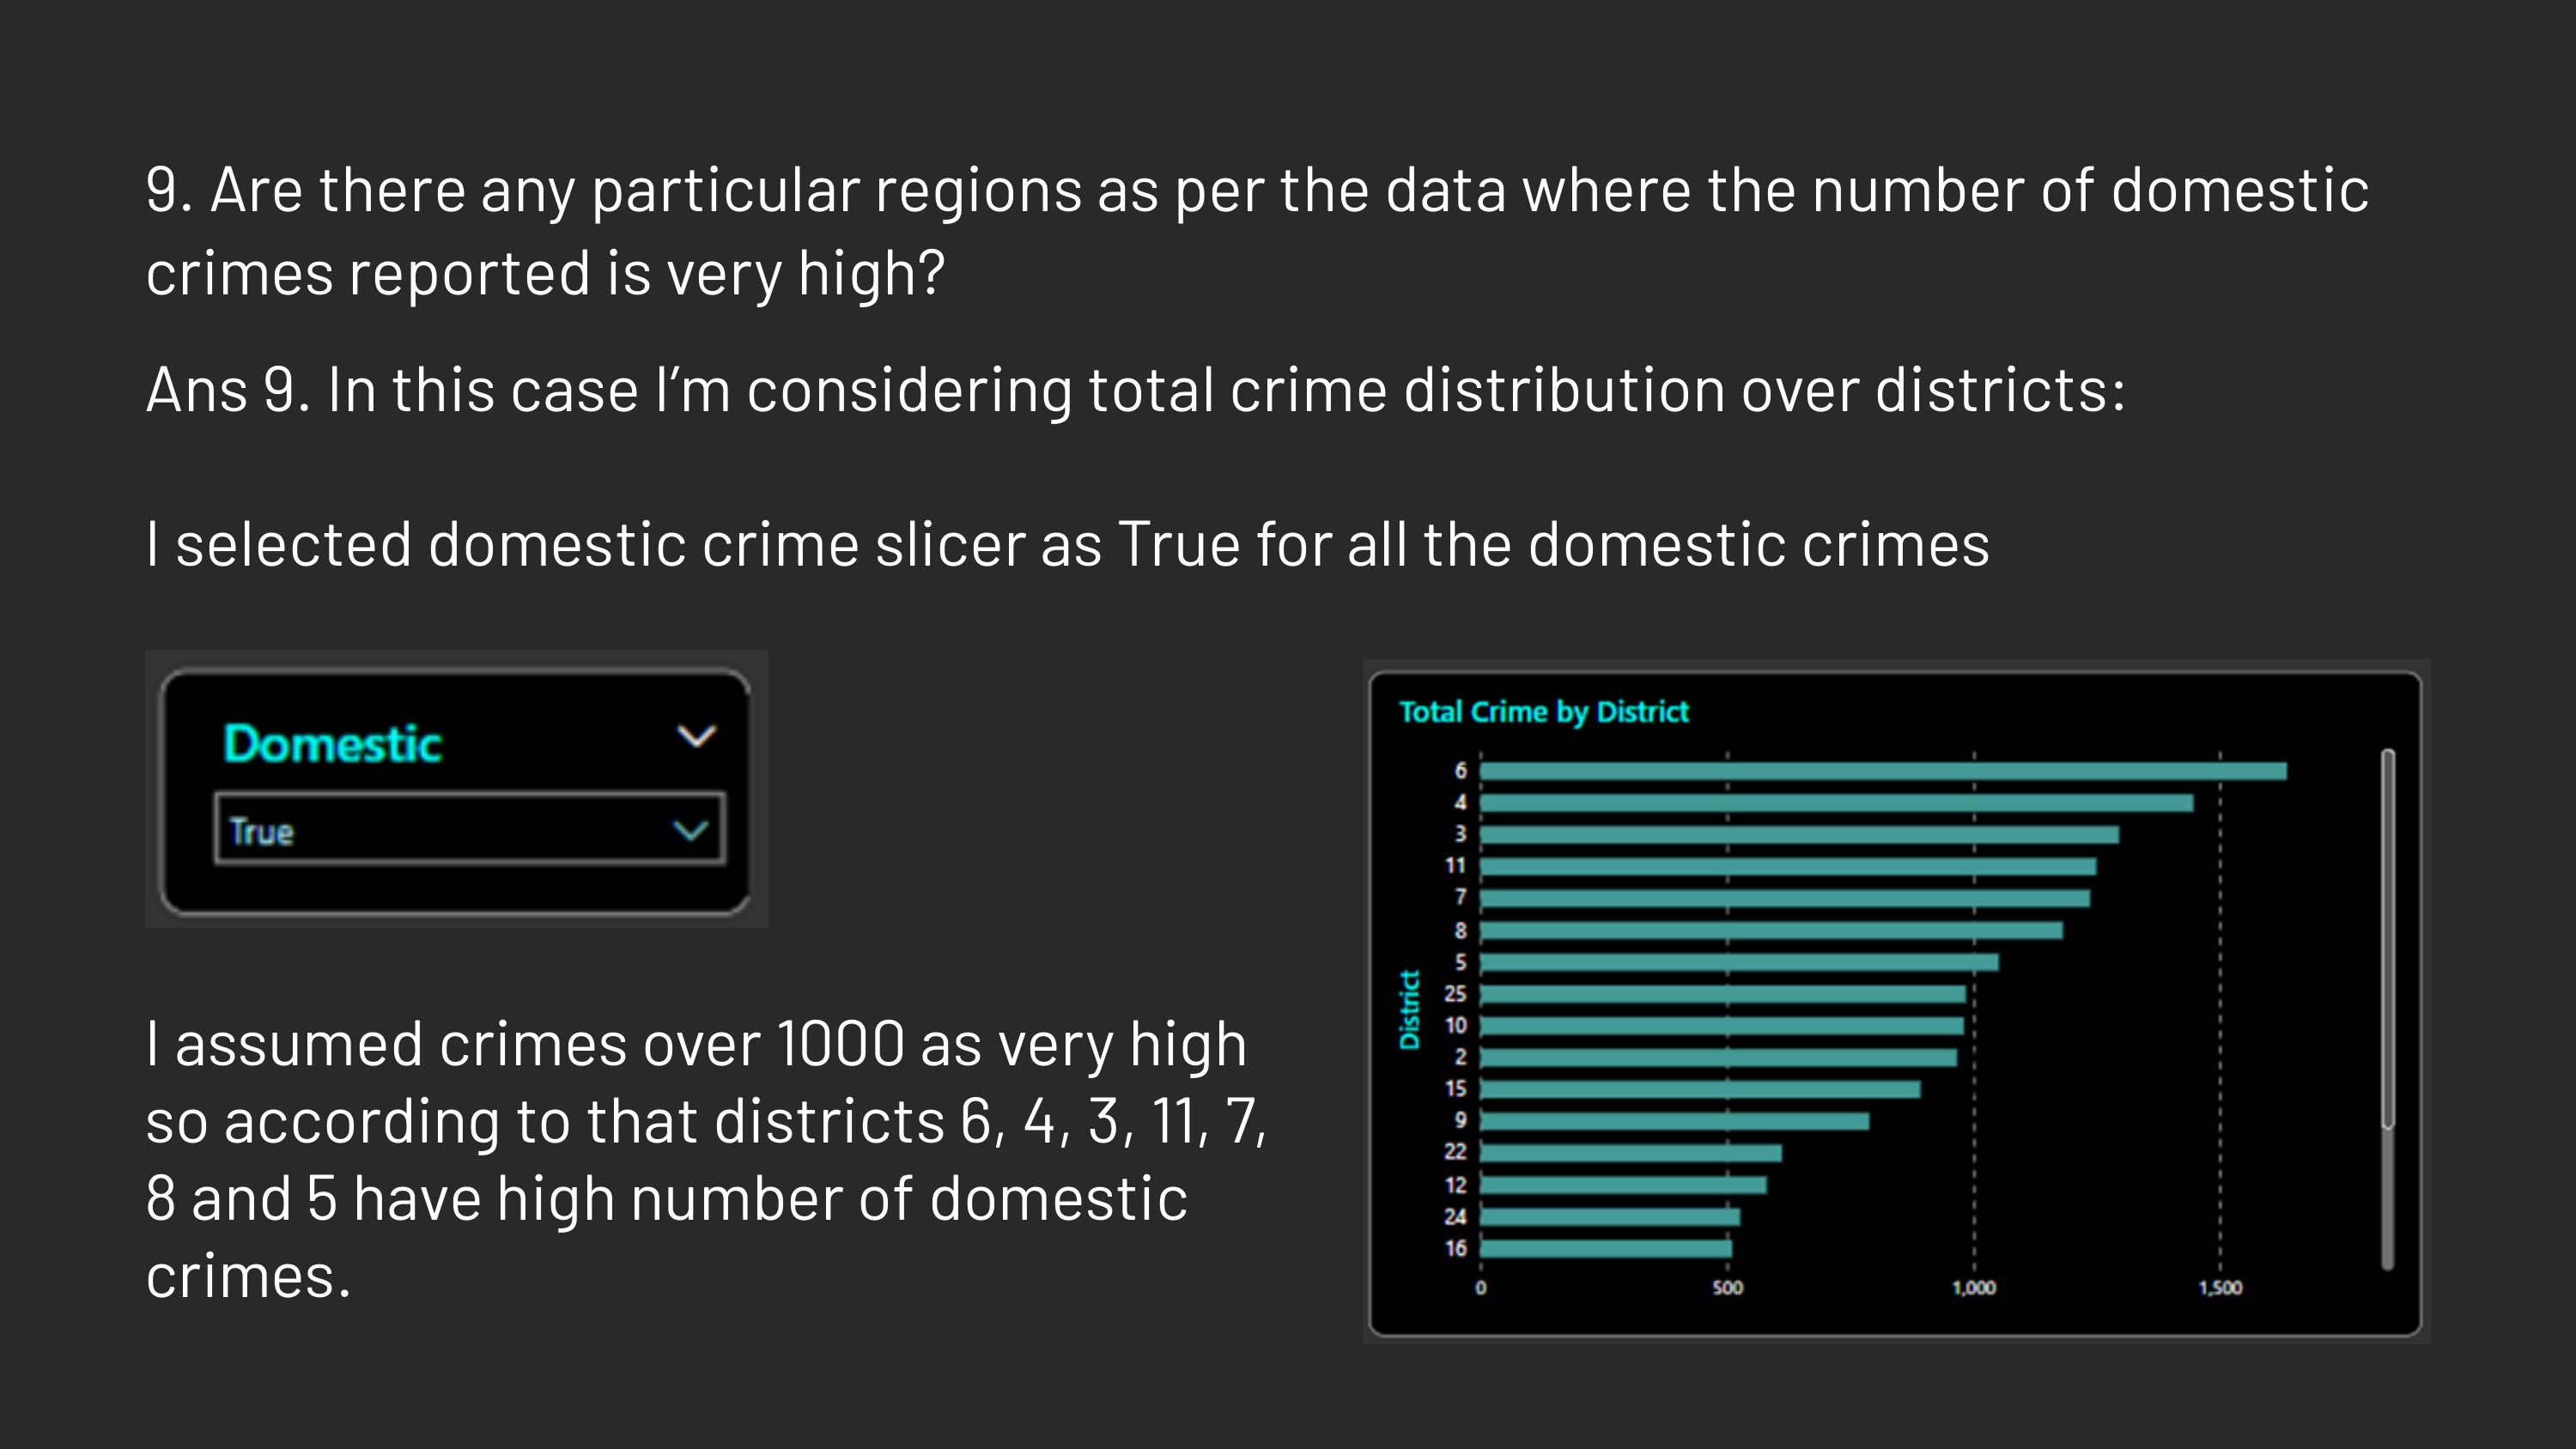

9. Are there any particular regions as per the data where the number of domestic crimes reported is very high?
Ans 9. In this case I’m considering total crime distribution over districts:

I selected domestic crime slicer as True for all the domestic crimes

I assumed crimes over 1000 as very high so according to that districts 6, 4, 3, 11, 7, 8 and 5 have high number of domestic crimes.